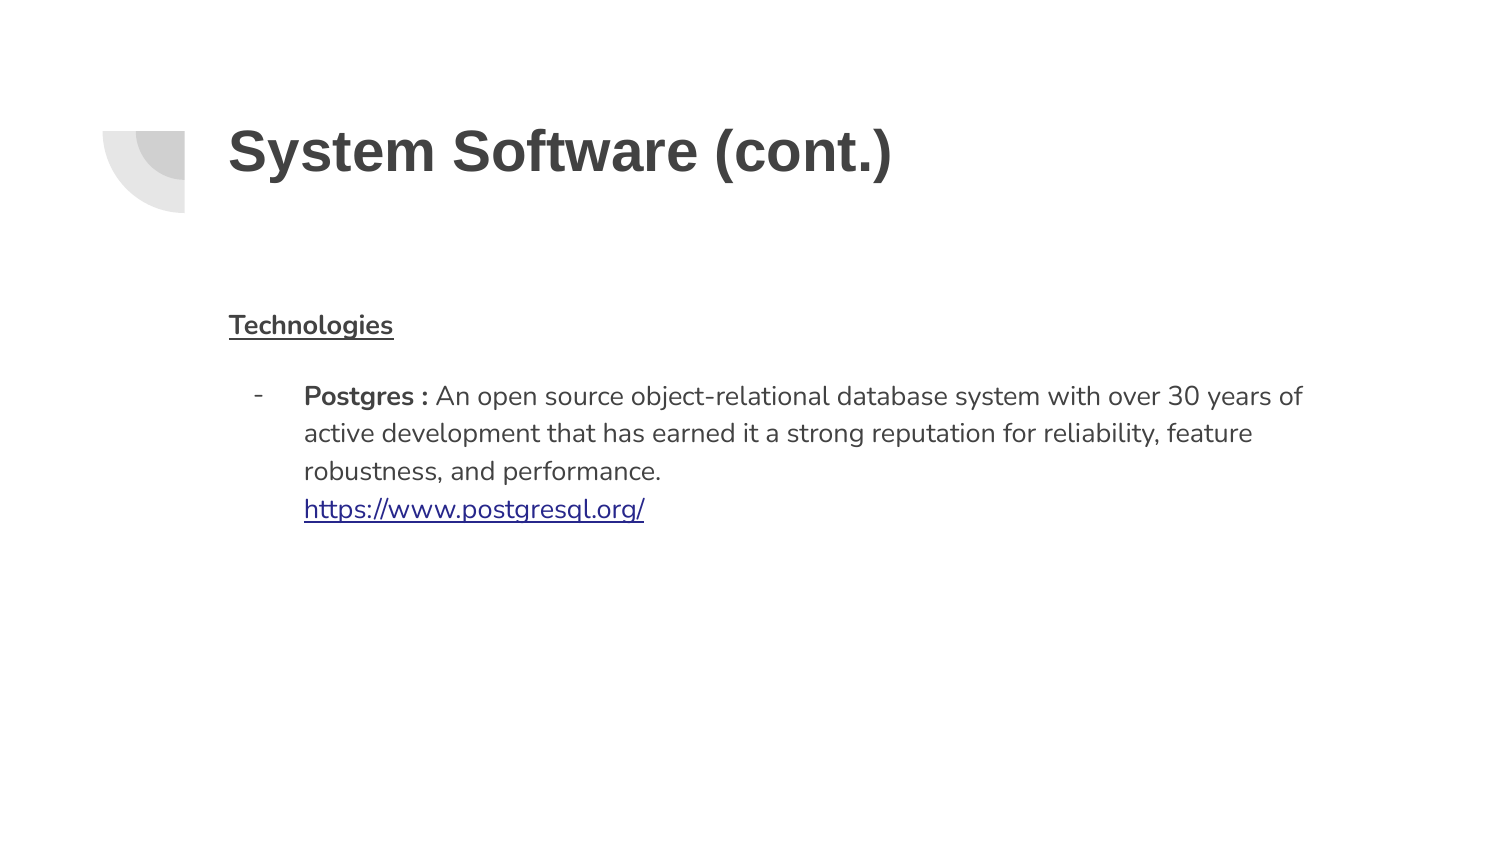

# System Software (cont.)
Technologies
Postgres : An open source object-relational database system with over 30 years of active development that has earned it a strong reputation for reliability, feature robustness, and performance.
https://www.postgresql.org/